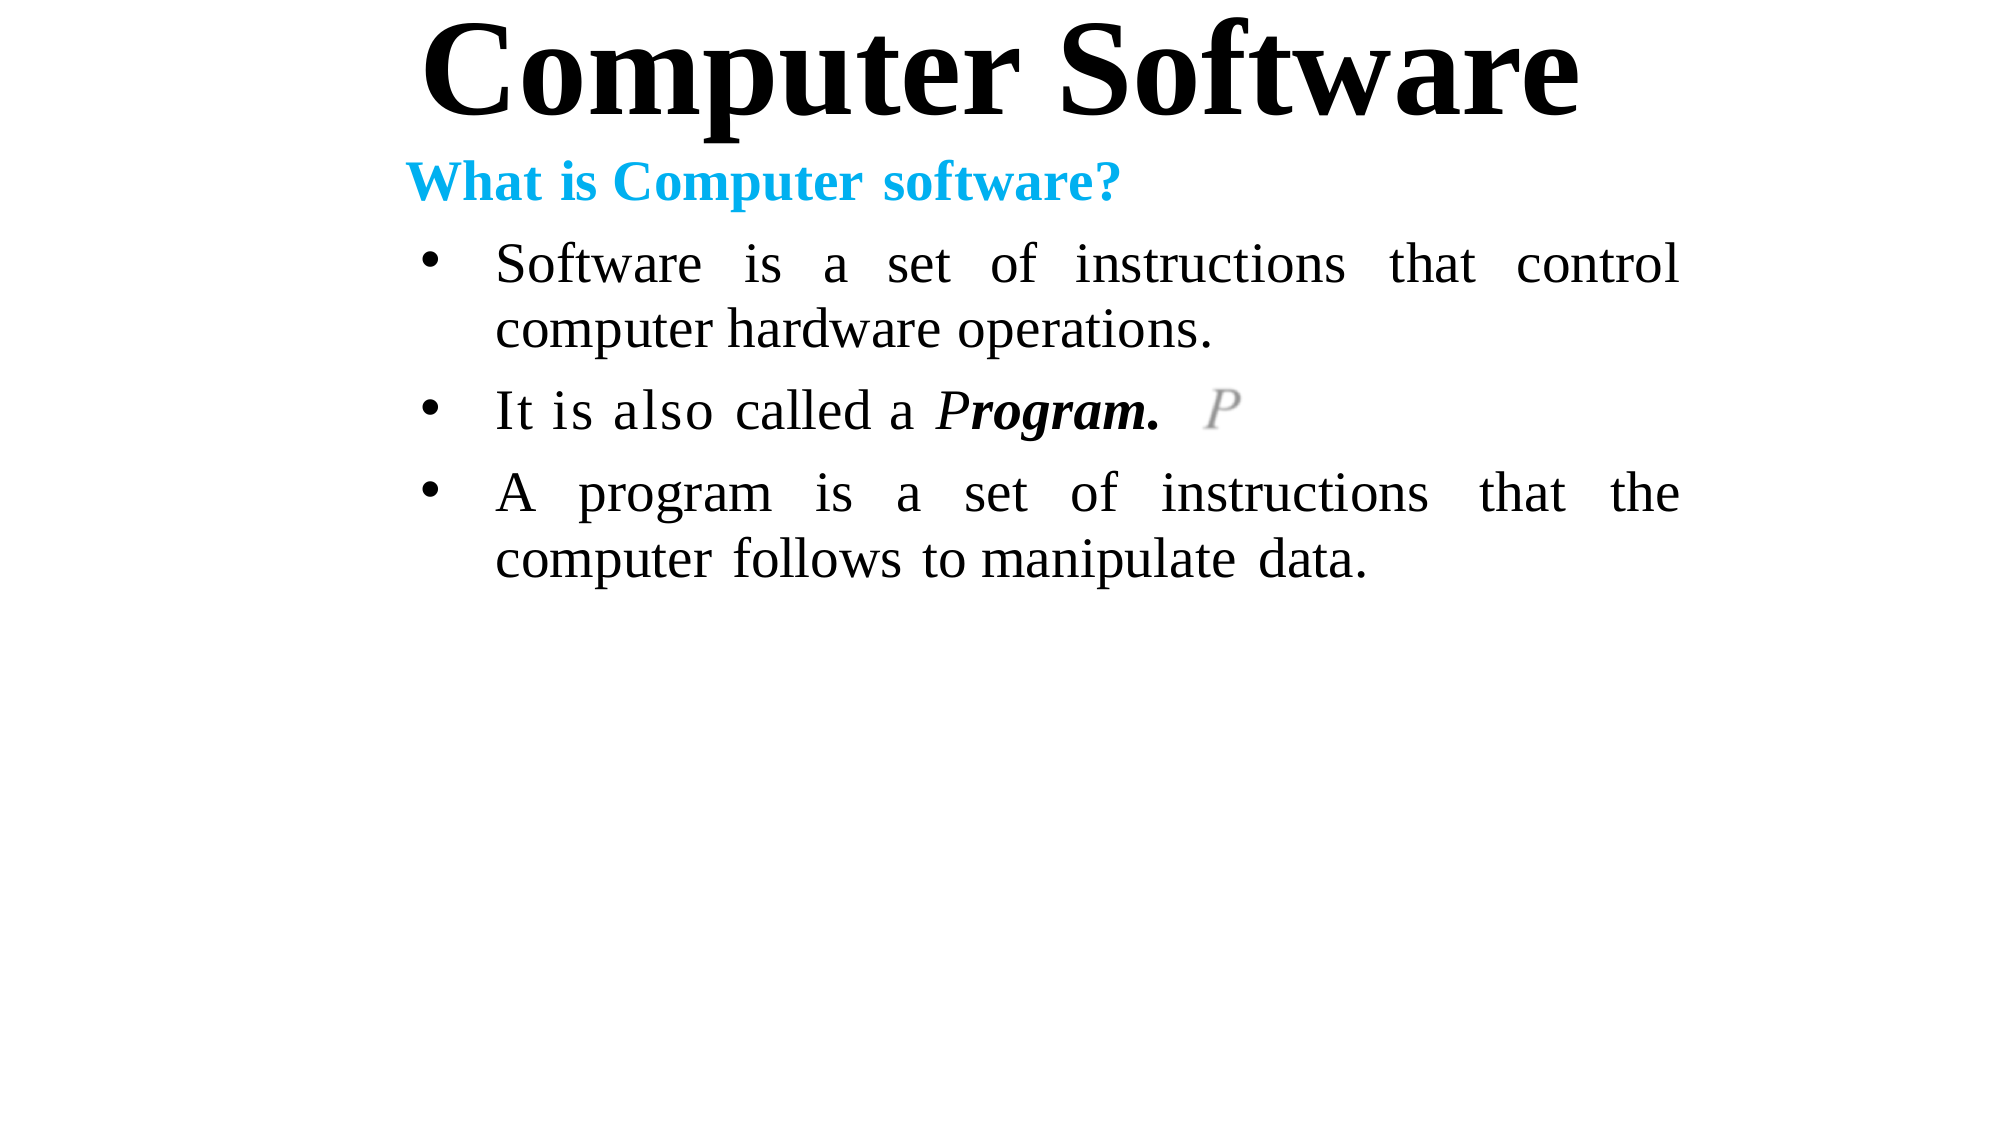

Computer
Software
What is Computer software?
Software is a set of instructions that control computer hardware operations.
It is also called a Program.
A program is a set of instructions that the computer follows to manipulate data.